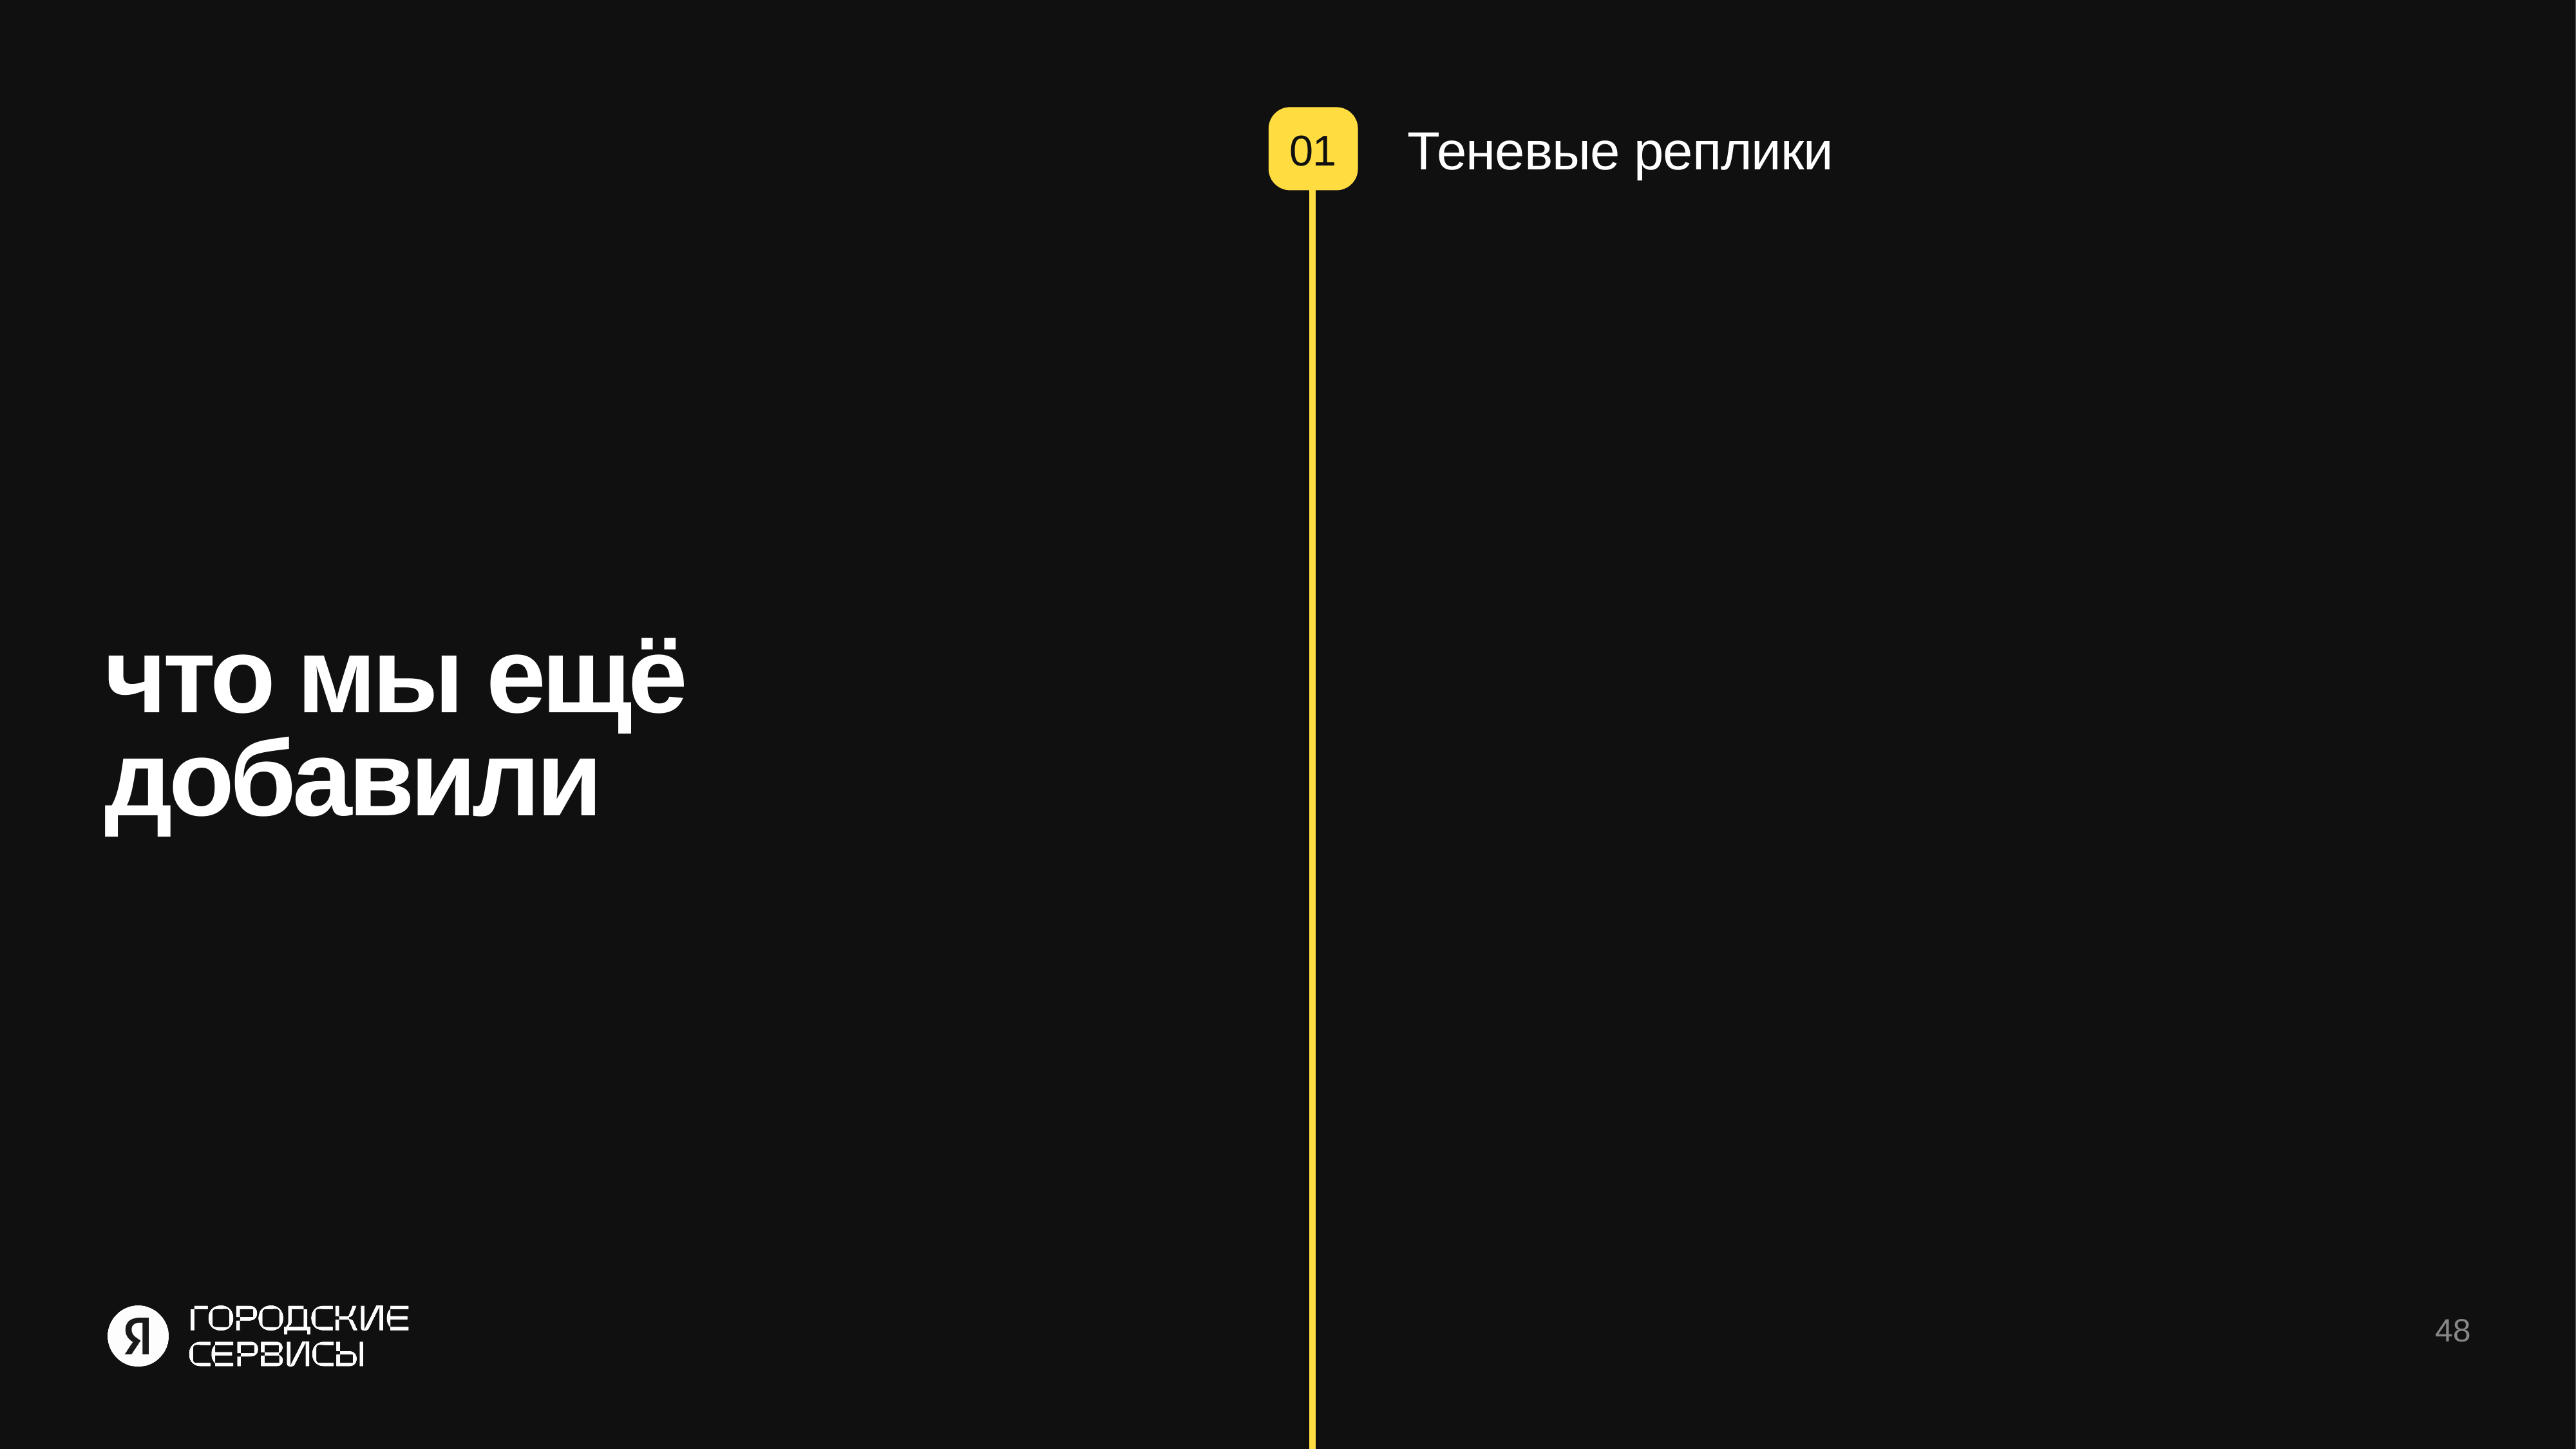

01
Теневые реплики
что мы ещё
добавили
48